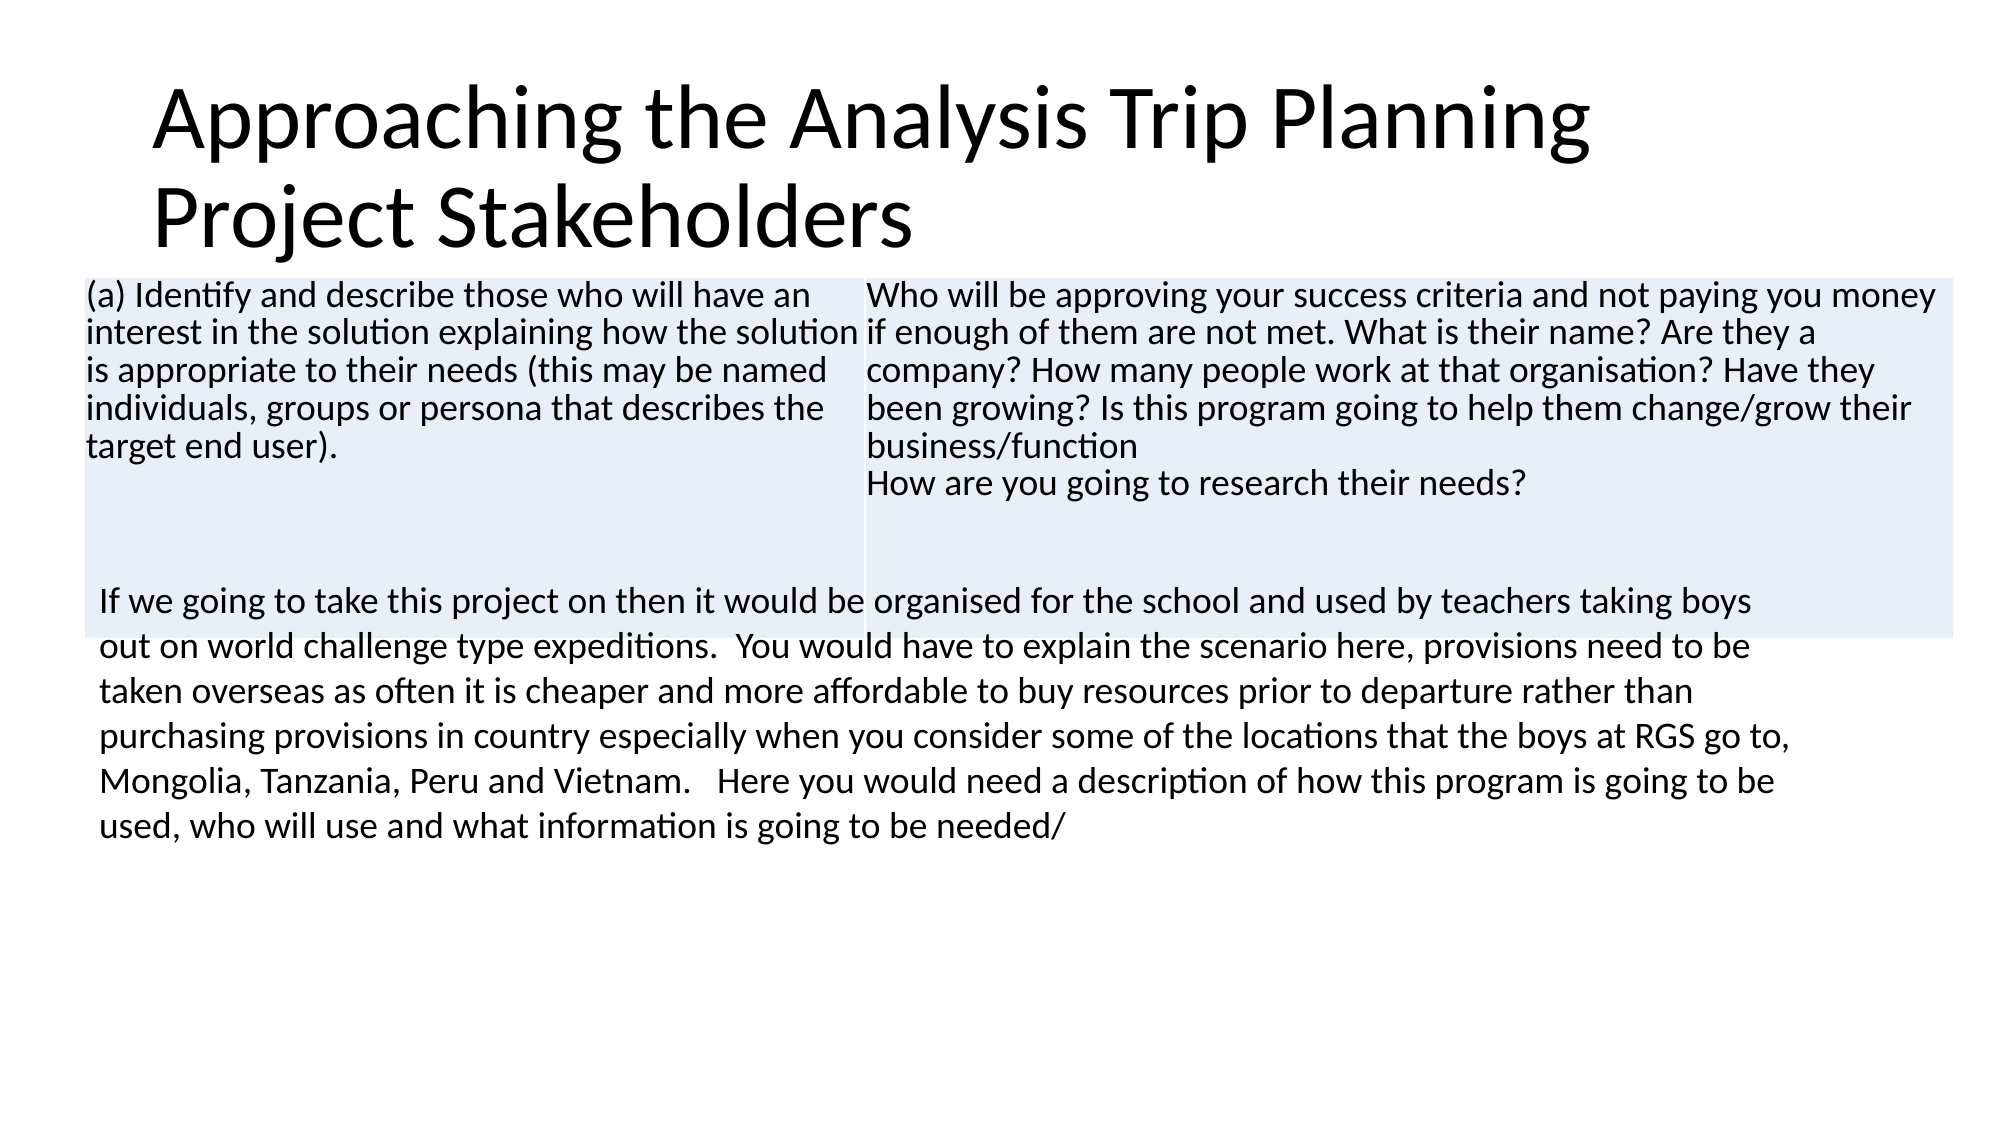

# Approaching the Analysis Trip Planning Project Stakeholders
| (a) Identify and describe those who will have an interest in the solution explaining how the solution is appropriate to their needs (this may be named individuals, groups or persona that describes the target end user). | Who will be approving your success criteria and not paying you money if enough of them are not met. What is their name? Are they a company? How many people work at that organisation? Have they been growing? Is this program going to help them change/grow their business/function How are you going to research their needs? |
| --- | --- |
If we going to take this project on then it would be organised for the school and used by teachers taking boys out on world challenge type expeditions.  You would have to explain the scenario here, provisions need to be taken overseas as often it is cheaper and more affordable to buy resources prior to departure rather than purchasing provisions in country especially when you consider some of the locations that the boys at RGS go to, Mongolia, Tanzania, Peru and Vietnam.   Here you would need a description of how this program is going to be used, who will use and what information is going to be needed/